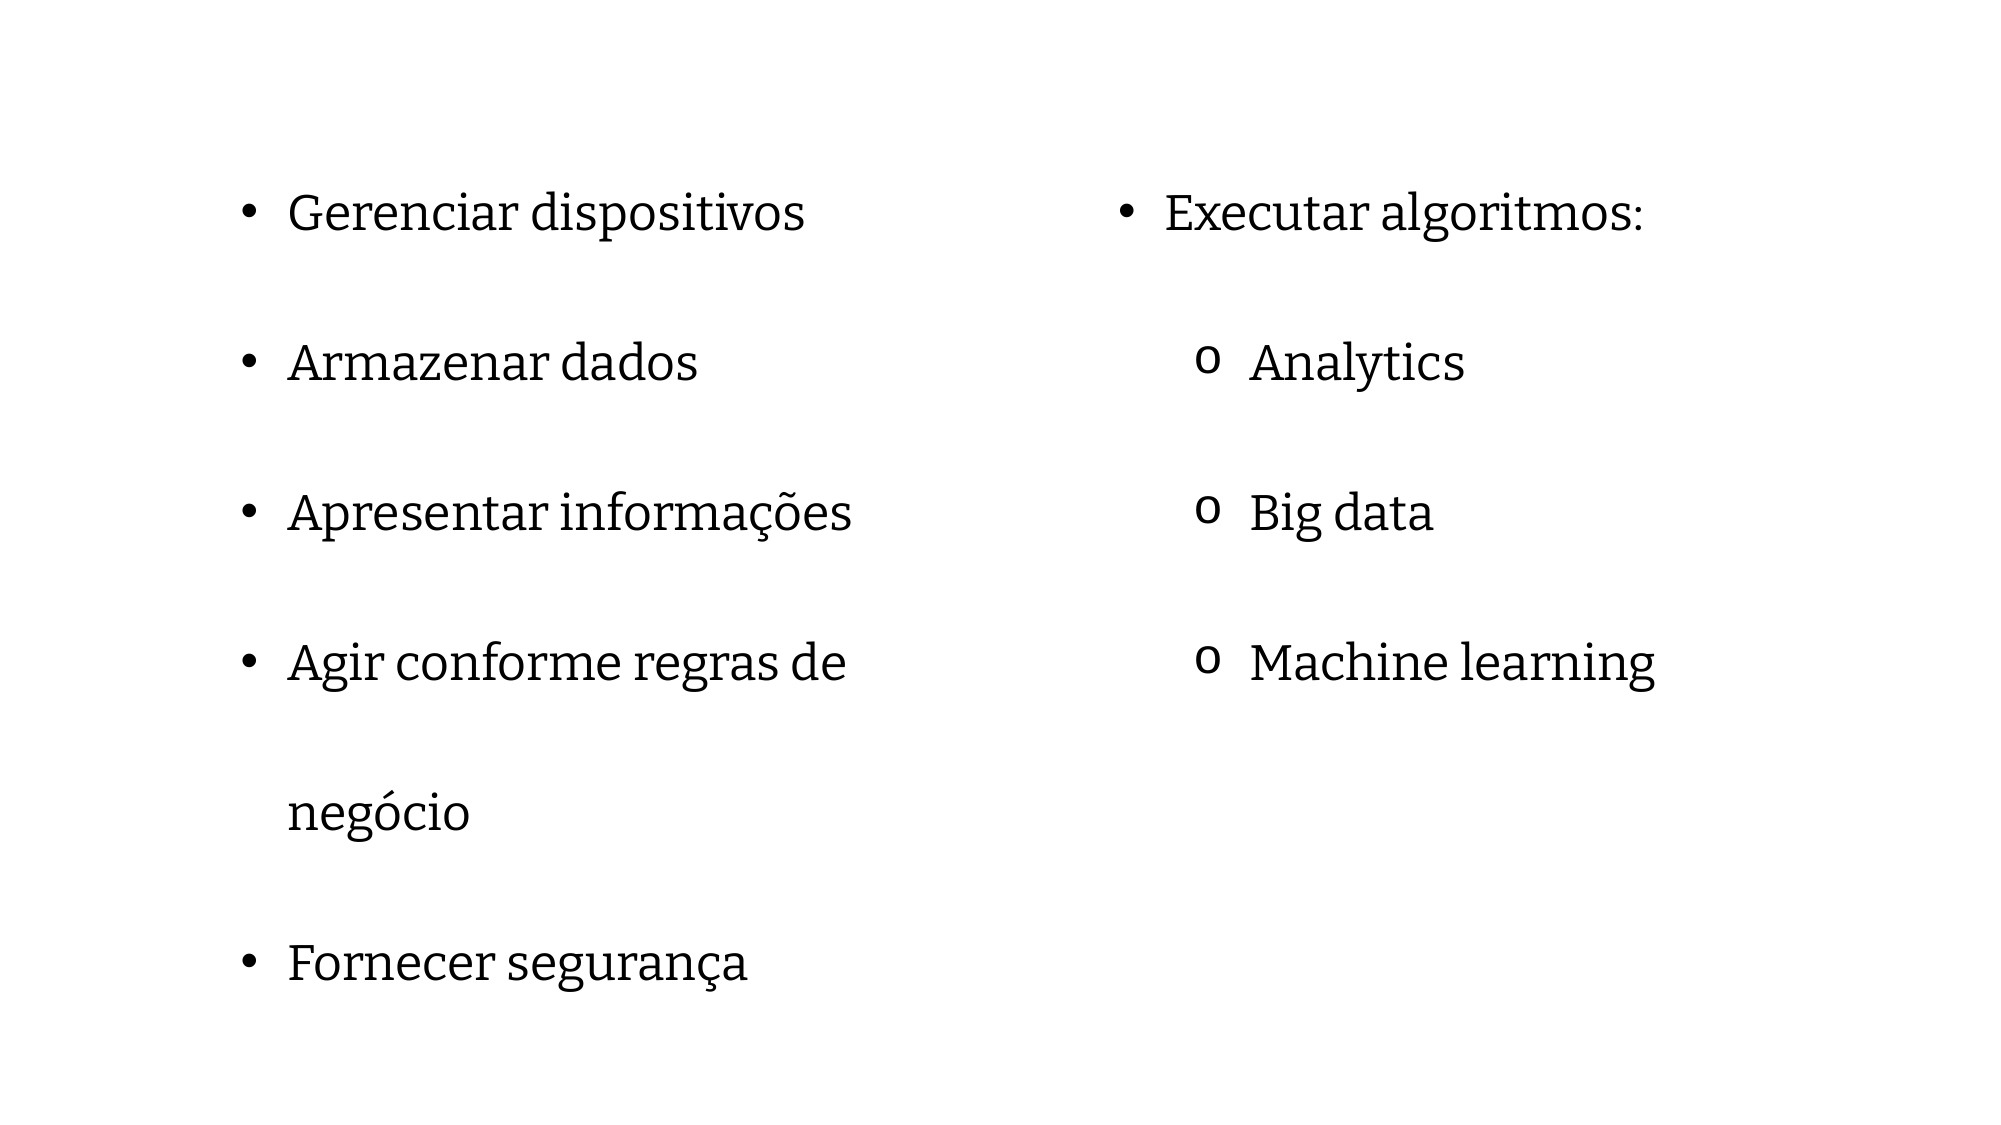

Gerenciar dispositivos
Armazenar dados
Apresentar informações
Agir conforme regras de negócio
Fornecer segurança

Executar algoritmos:
Analytics
Big data
Machine learning